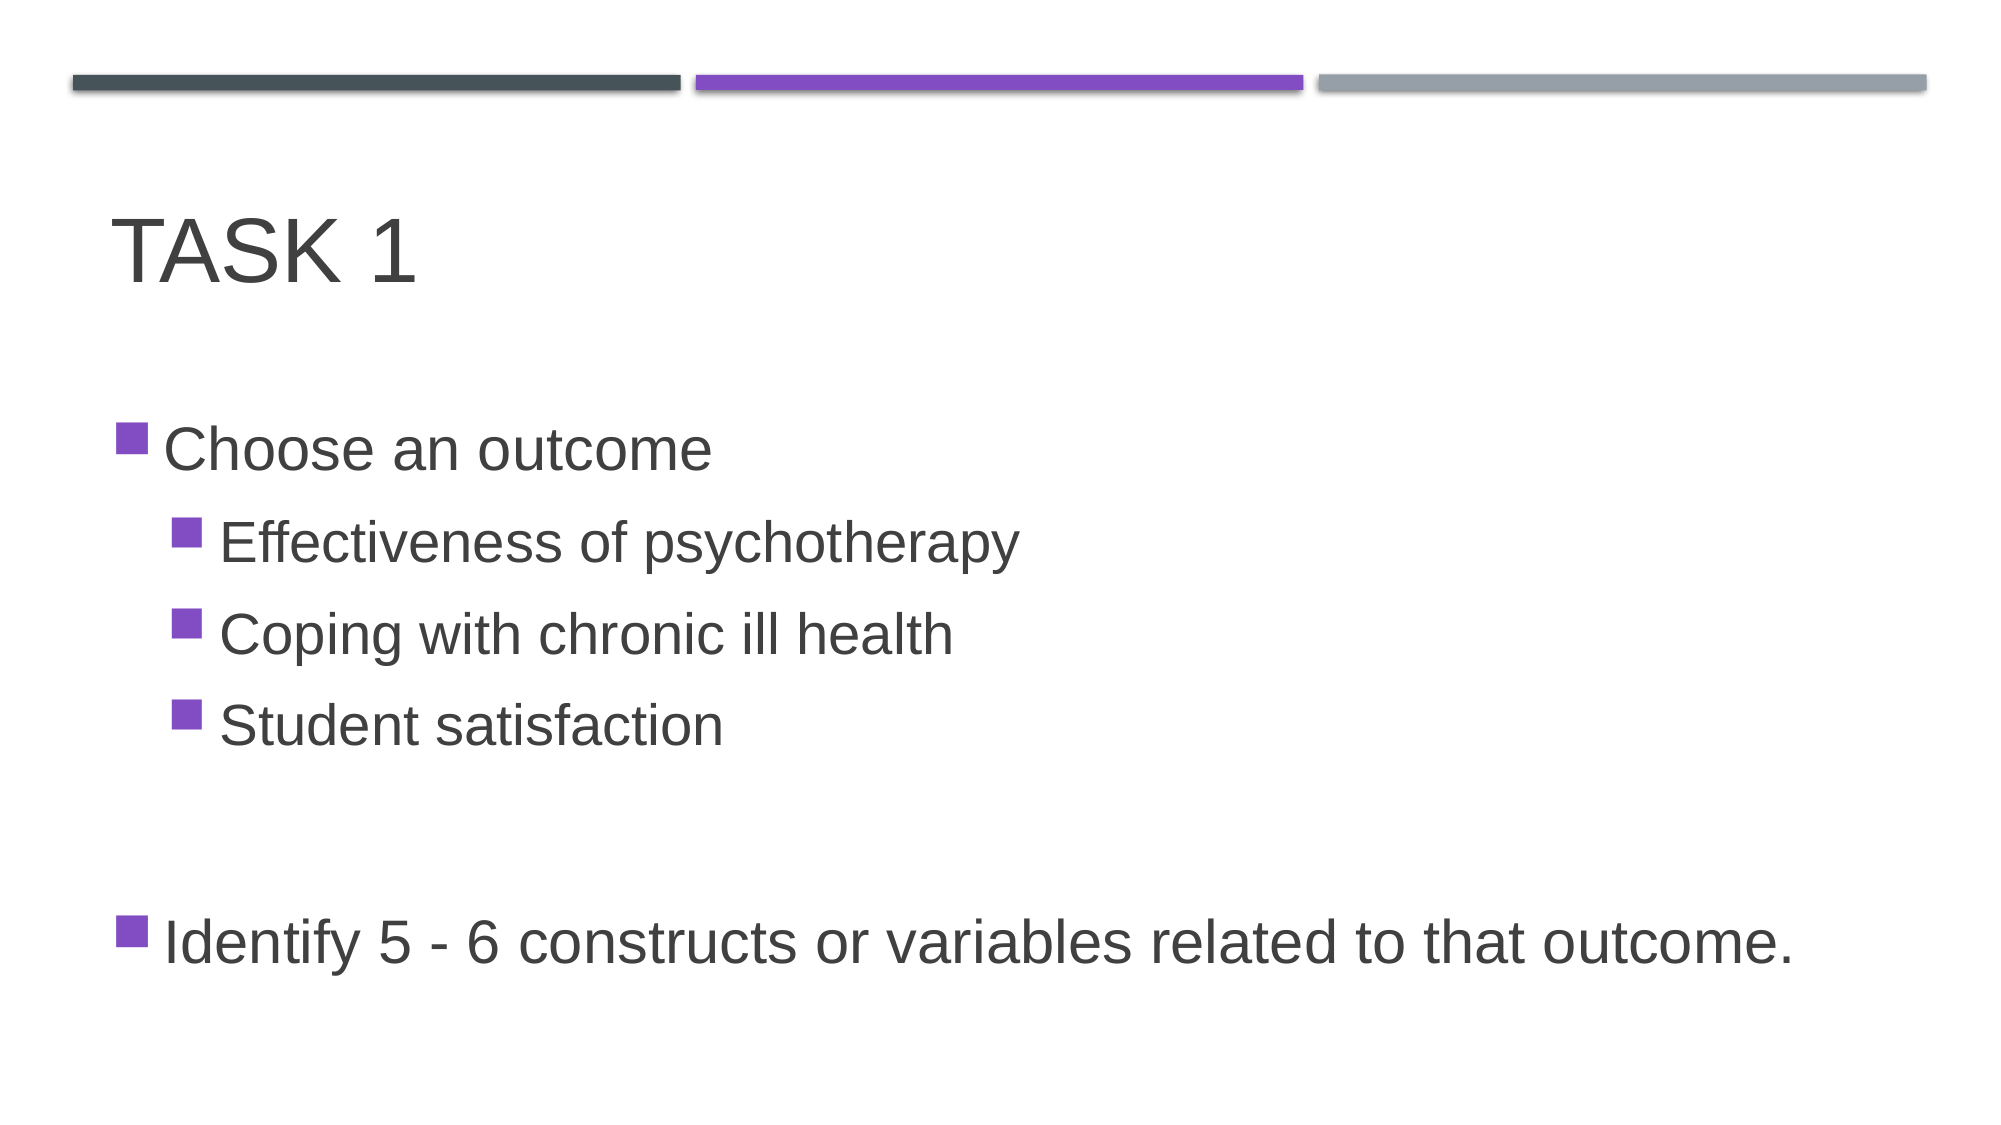

# Task 1
Choose an outcome
Effectiveness of psychotherapy
Coping with chronic ill health
Student satisfaction

Identify 5 - 6 constructs or variables related to that outcome.